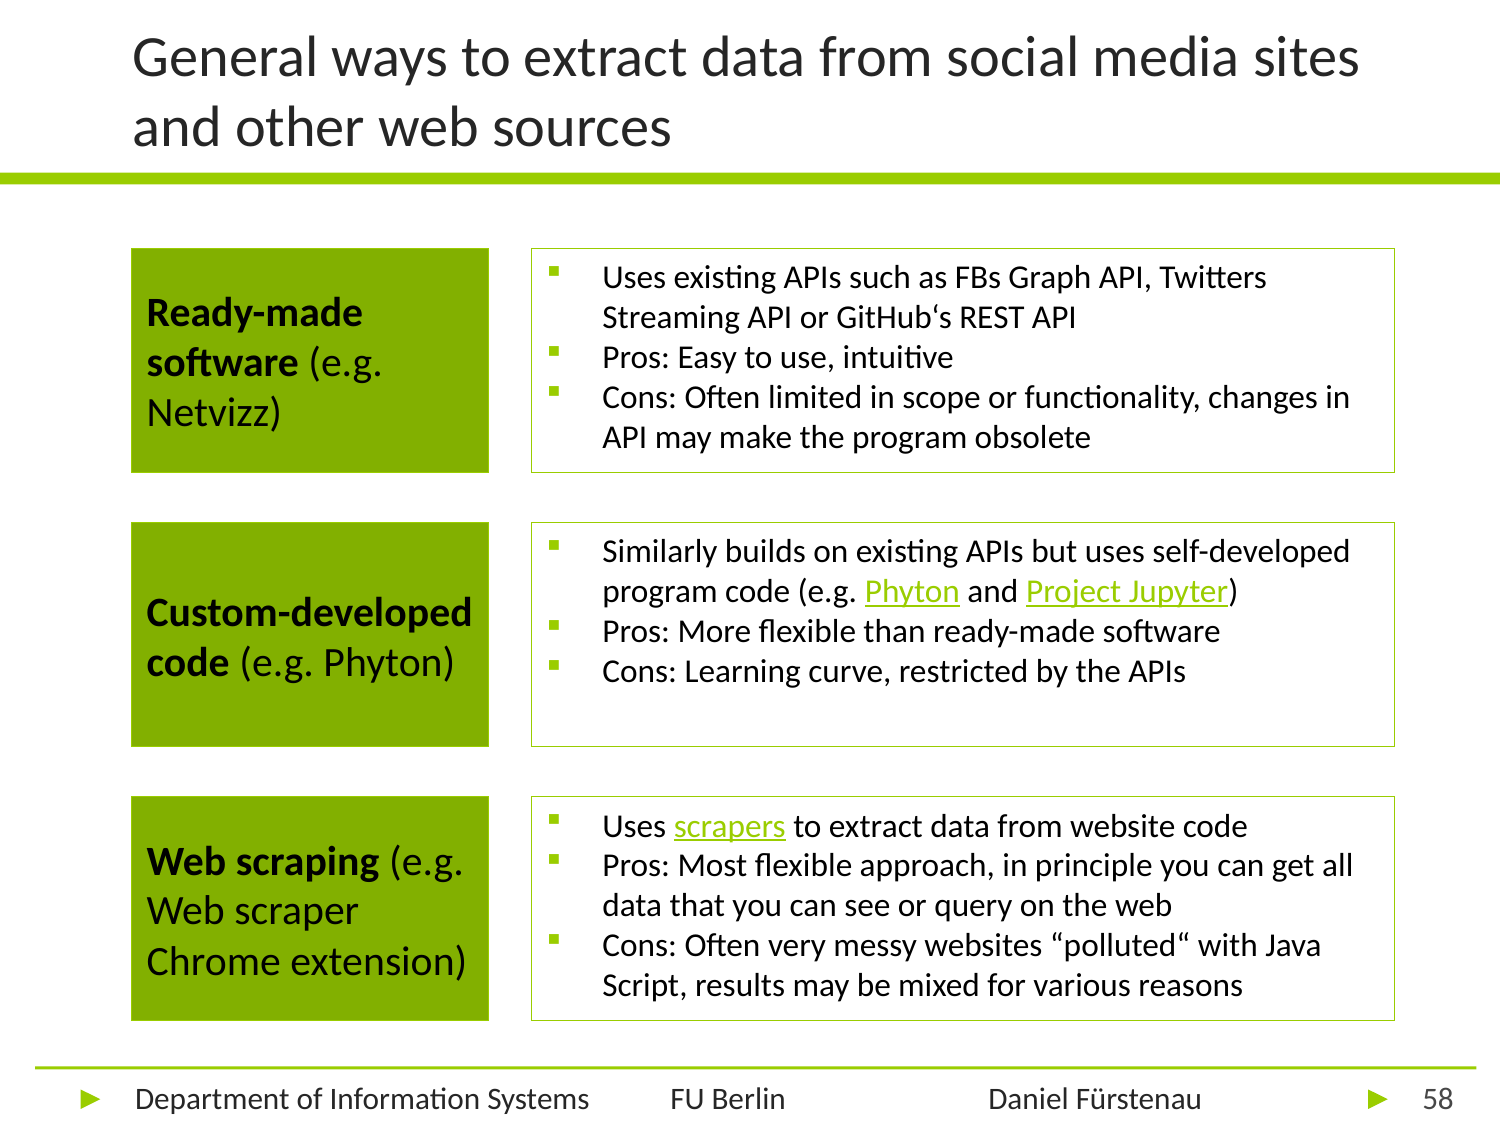

# General ways to extract data from social media sites and other web sources
Ready-made software (e.g. Netvizz)
Uses existing APIs such as FBs Graph API, Twitters Streaming API or GitHub‘s REST API
Pros: Easy to use, intuitive
Cons: Often limited in scope or functionality, changes in API may make the program obsolete
Similarly builds on existing APIs but uses self-developed program code (e.g. Phyton and Project Jupyter)
Pros: More flexible than ready-made software
Cons: Learning curve, restricted by the APIs
Custom-developed code (e.g. Phyton)
Uses scrapers to extract data from website code
Pros: Most flexible approach, in principle you can get all data that you can see or query on the web
Cons: Often very messy websites “polluted“ with Java Script, results may be mixed for various reasons
Web scraping (e.g. Web scraper Chrome extension)
58